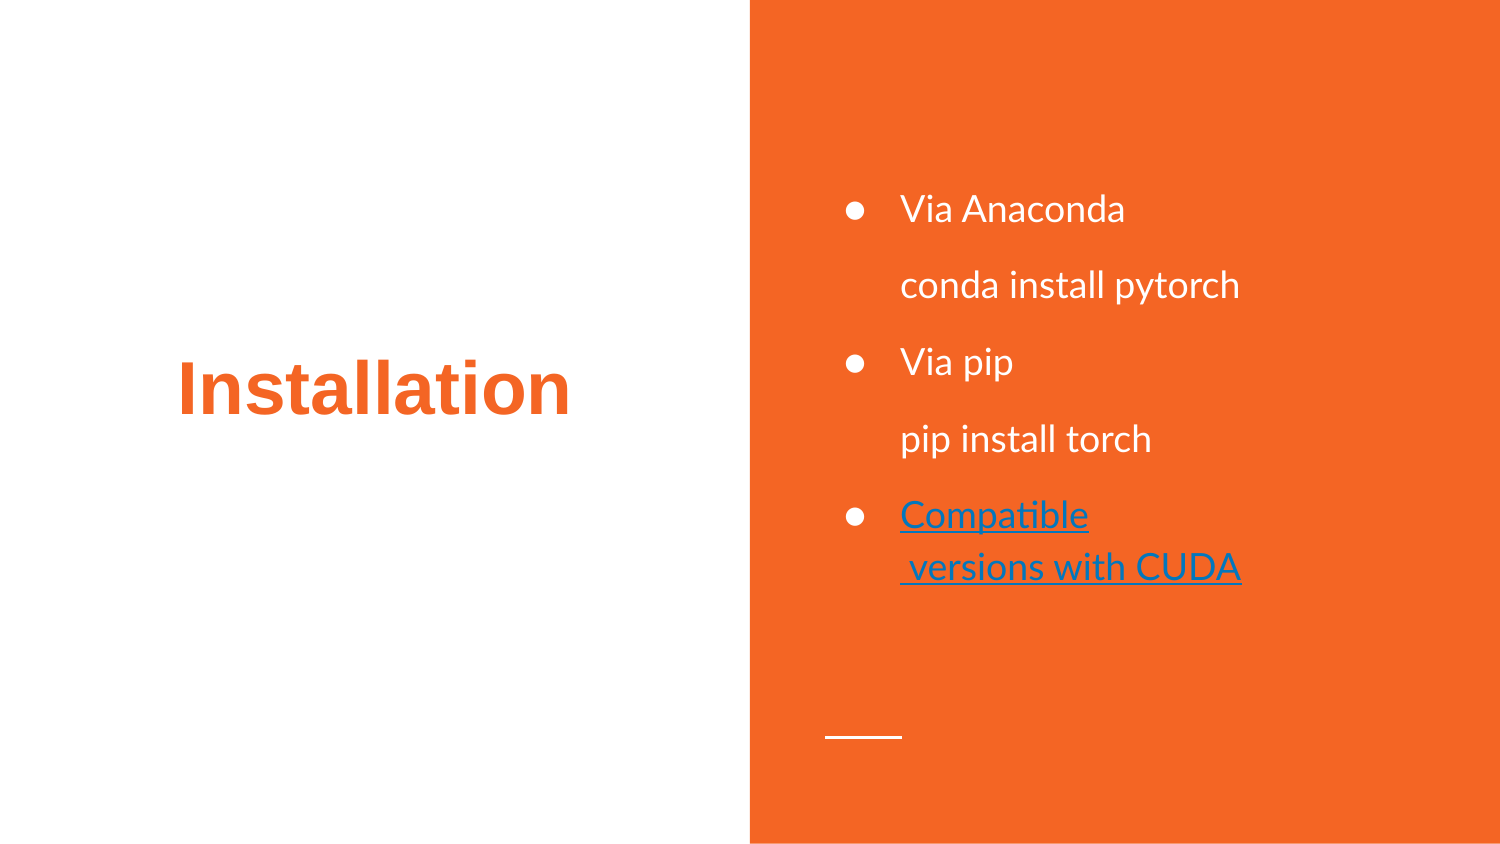

Via Anaconda
conda install pytorch
Via pip
pip install torch
Compatible versions with CUDA

# Installation